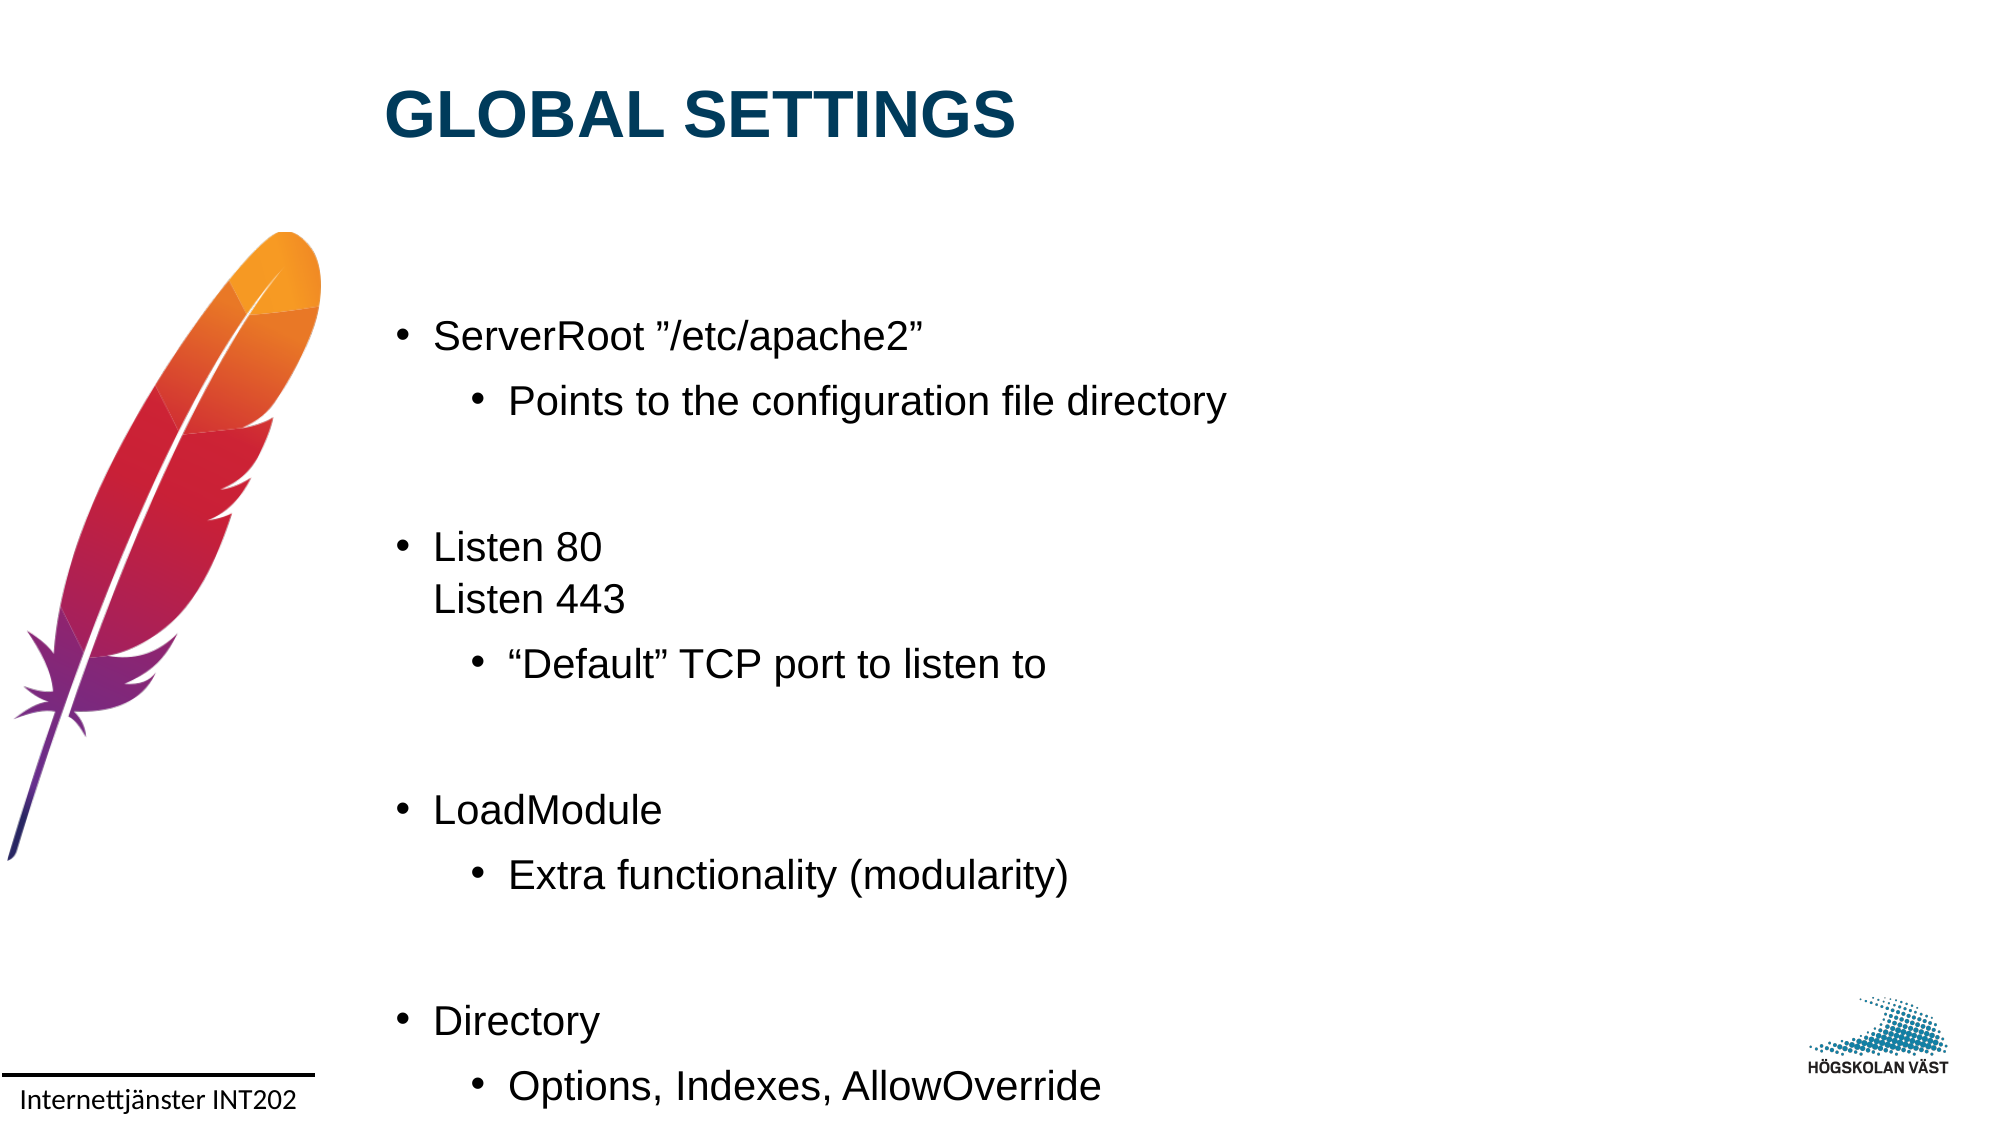

# GLOBAL SETTINGS
ServerRoot ”/etc/apache2”
Points to the configuration file directory

Listen 80
Listen 443
“Default” TCP port to listen to

LoadModule
Extra functionality (modularity)

Directory
Options, Indexes, AllowOverride